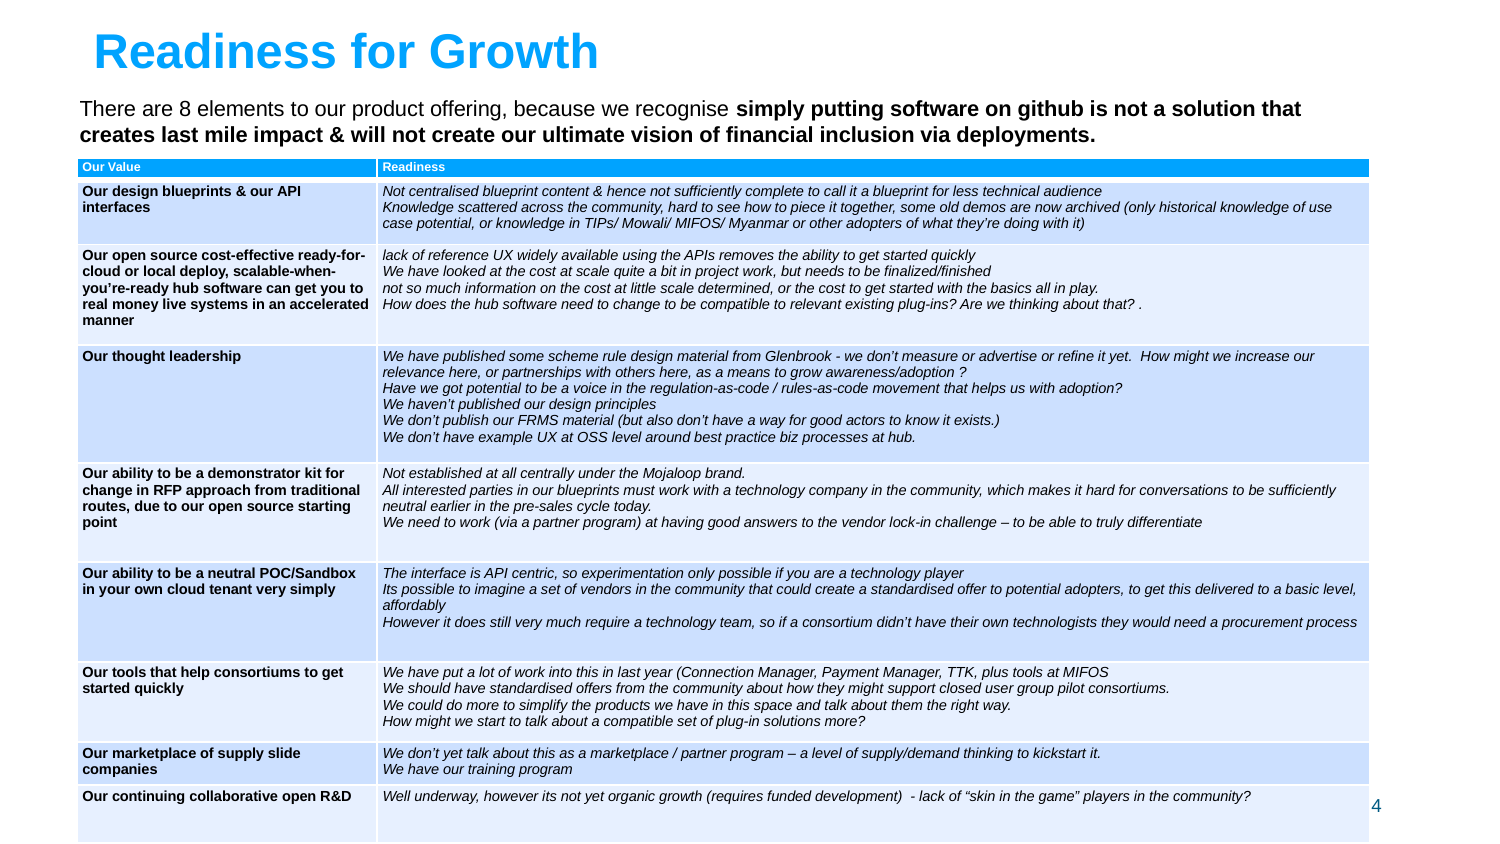

# Readiness for Growth
There are 8 elements to our product offering, because we recognise simply putting software on github is not a solution that creates last mile impact & will not create our ultimate vision of financial inclusion via deployments.
| Our Value | Readiness |
| --- | --- |
| Our design blueprints & our API interfaces | Not centralised blueprint content & hence not sufficiently complete to call it a blueprint for less technical audience Knowledge scattered across the community, hard to see how to piece it together, some old demos are now archived (only historical knowledge of use case potential, or knowledge in TIPs/ Mowali/ MIFOS/ Myanmar or other adopters of what they’re doing with it) |
| Our open source cost-effective ready-for-cloud or local deploy, scalable-when-you’re-ready hub software can get you to real money live systems in an accelerated manner | lack of reference UX widely available using the APIs removes the ability to get started quickly We have looked at the cost at scale quite a bit in project work, but needs to be finalized/finished not so much information on the cost at little scale determined, or the cost to get started with the basics all in play. How does the hub software need to change to be compatible to relevant existing plug-ins? Are we thinking about that? . |
| Our thought leadership | We have published some scheme rule design material from Glenbrook - we don’t measure or advertise or refine it yet. How might we increase our relevance here, or partnerships with others here, as a means to grow awareness/adoption ? Have we got potential to be a voice in the regulation-as-code / rules-as-code movement that helps us with adoption? We haven’t published our design principles We don’t publish our FRMS material (but also don’t have a way for good actors to know it exists.) We don’t have example UX at OSS level around best practice biz processes at hub. |
| Our ability to be a demonstrator kit for change in RFP approach from traditional routes, due to our open source starting point | Not established at all centrally under the Mojaloop brand. All interested parties in our blueprints must work with a technology company in the community, which makes it hard for conversations to be sufficiently neutral earlier in the pre-sales cycle today. We need to work (via a partner program) at having good answers to the vendor lock-in challenge – to be able to truly differentiate |
| Our ability to be a neutral POC/Sandbox in your own cloud tenant very simply | The interface is API centric, so experimentation only possible if you are a technology player Its possible to imagine a set of vendors in the community that could create a standardised offer to potential adopters, to get this delivered to a basic level, affordably However it does still very much require a technology team, so if a consortium didn’t have their own technologists they would need a procurement process |
| Our tools that help consortiums to get started quickly | We have put a lot of work into this in last year (Connection Manager, Payment Manager, TTK, plus tools at MIFOS We should have standardised offers from the community about how they might support closed user group pilot consortiums. We could do more to simplify the products we have in this space and talk about them the right way.  How might we start to talk about a compatible set of plug-in solutions more? |
| Our marketplace of supply slide companies | We don’t yet talk about this as a marketplace / partner program – a level of supply/demand thinking to kickstart it. We have our training program |
| Our continuing collaborative open R&D | Well underway, however its not yet organic growth (requires funded development) - lack of “skin in the game” players in the community? |
4